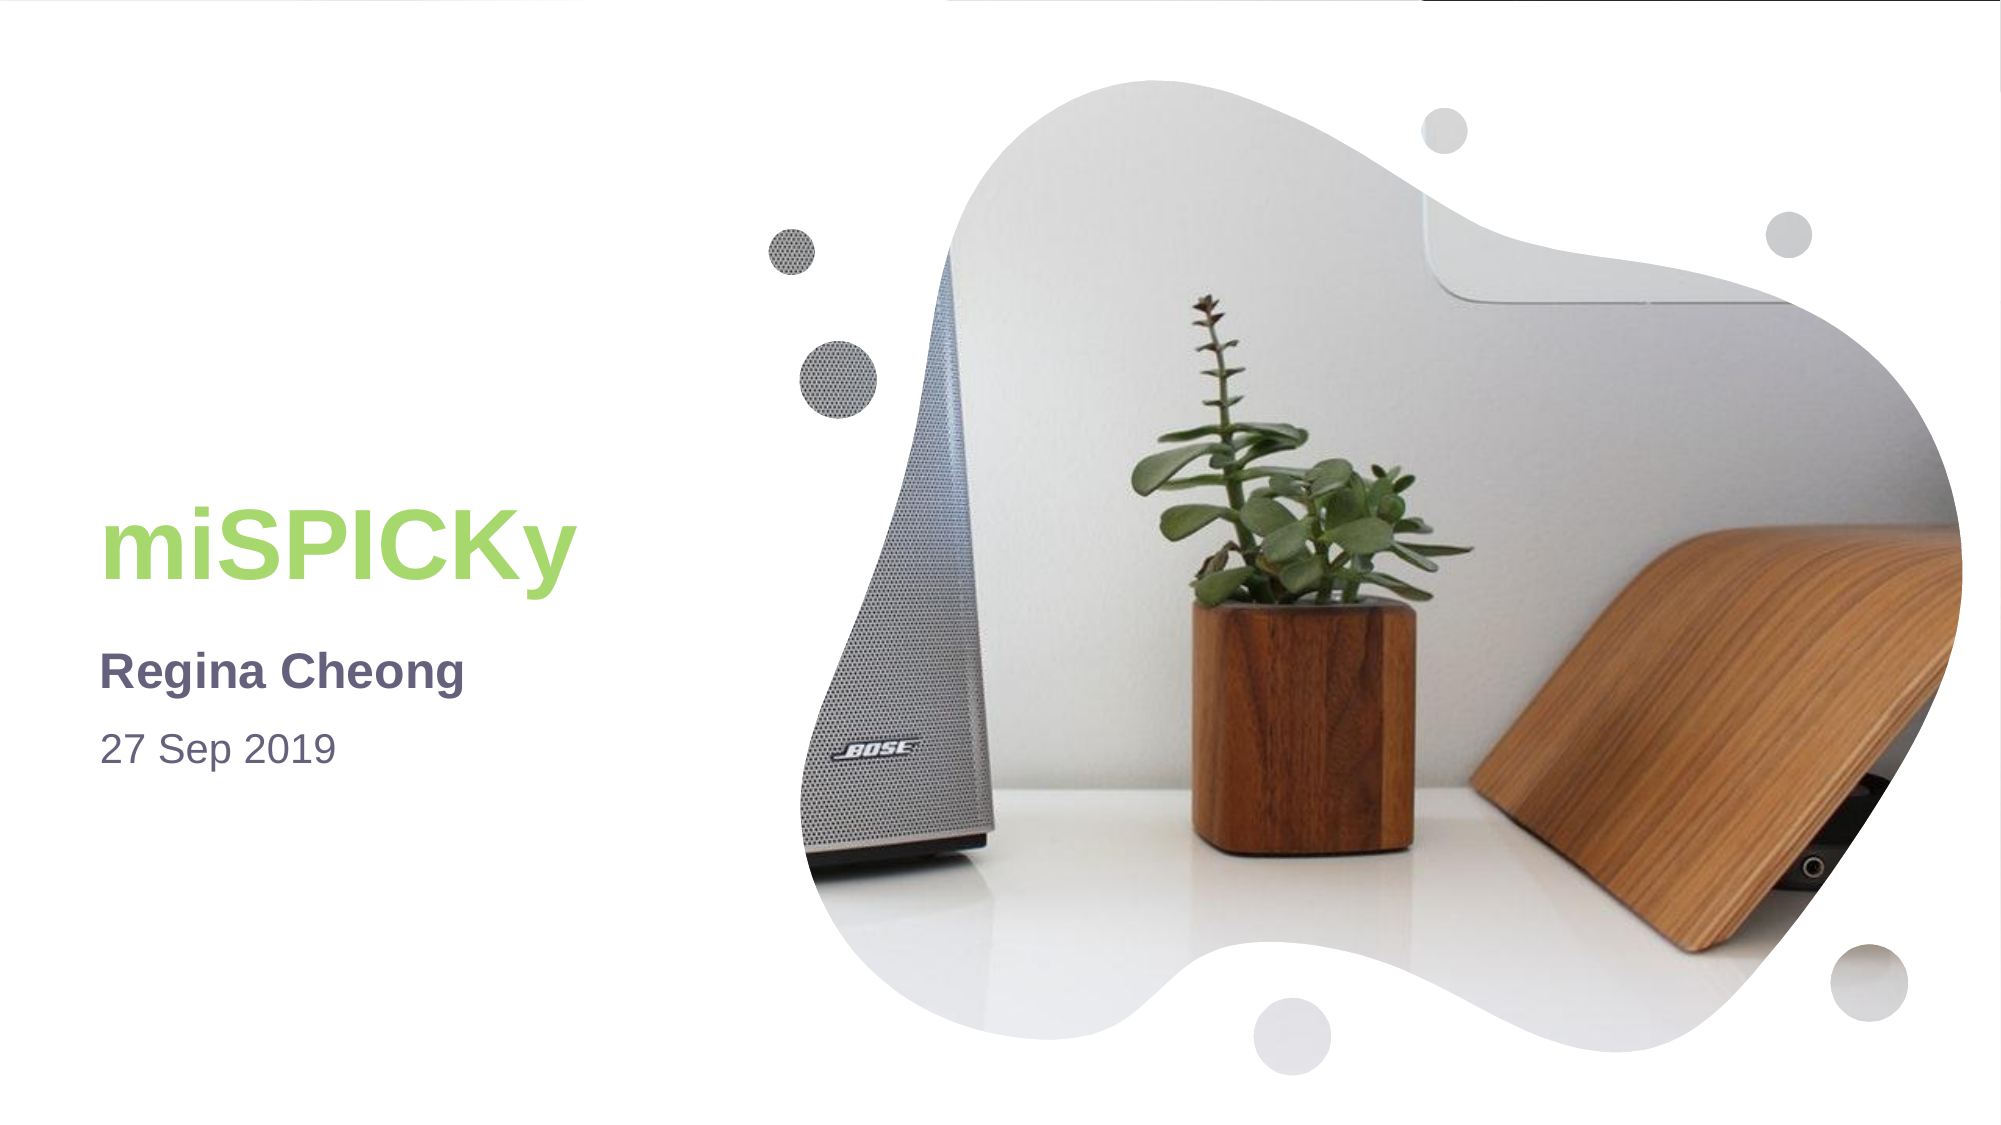

# miSPICKy
Regina Cheong
27 Sep 2019